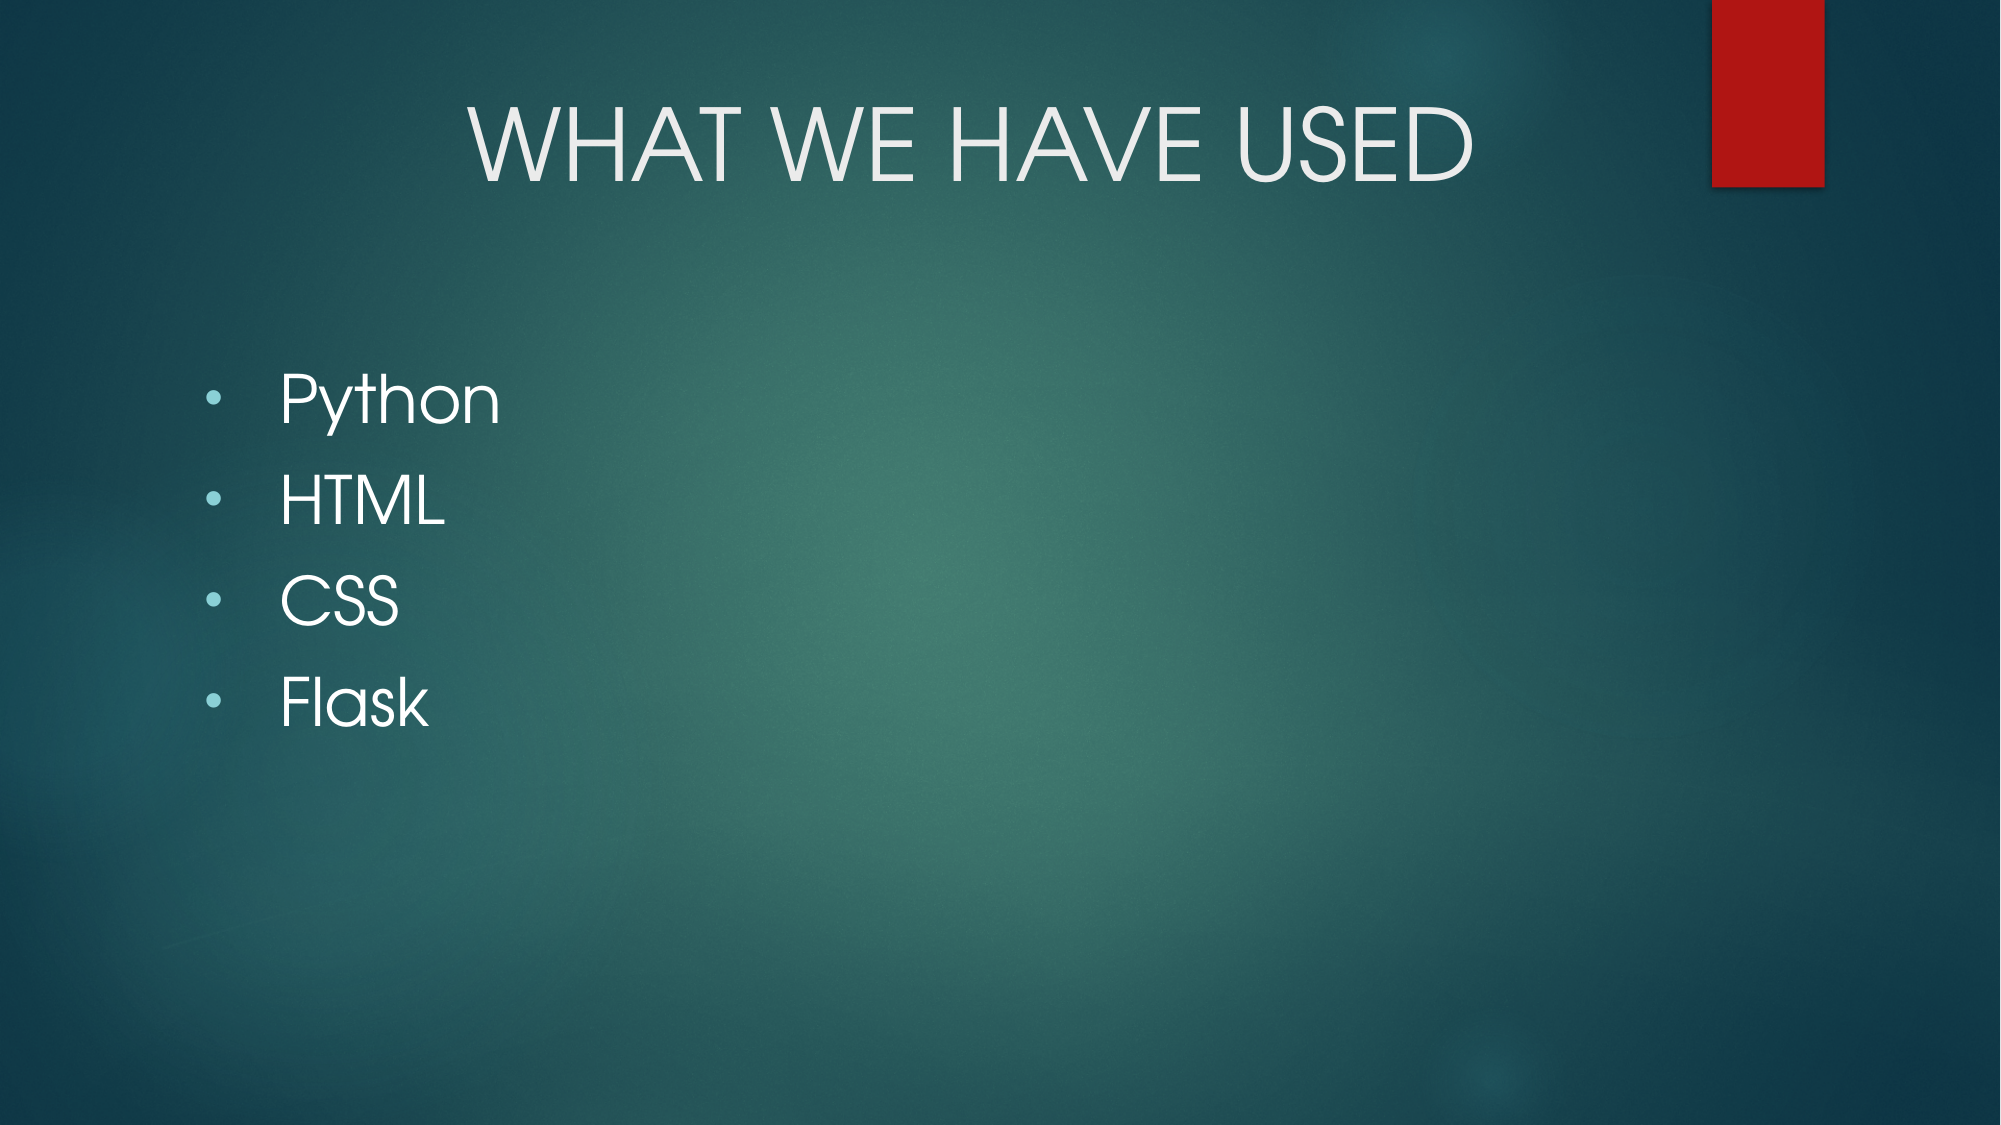

# WHAT WE HAVE USED
Python
HTML
CSS
Flask